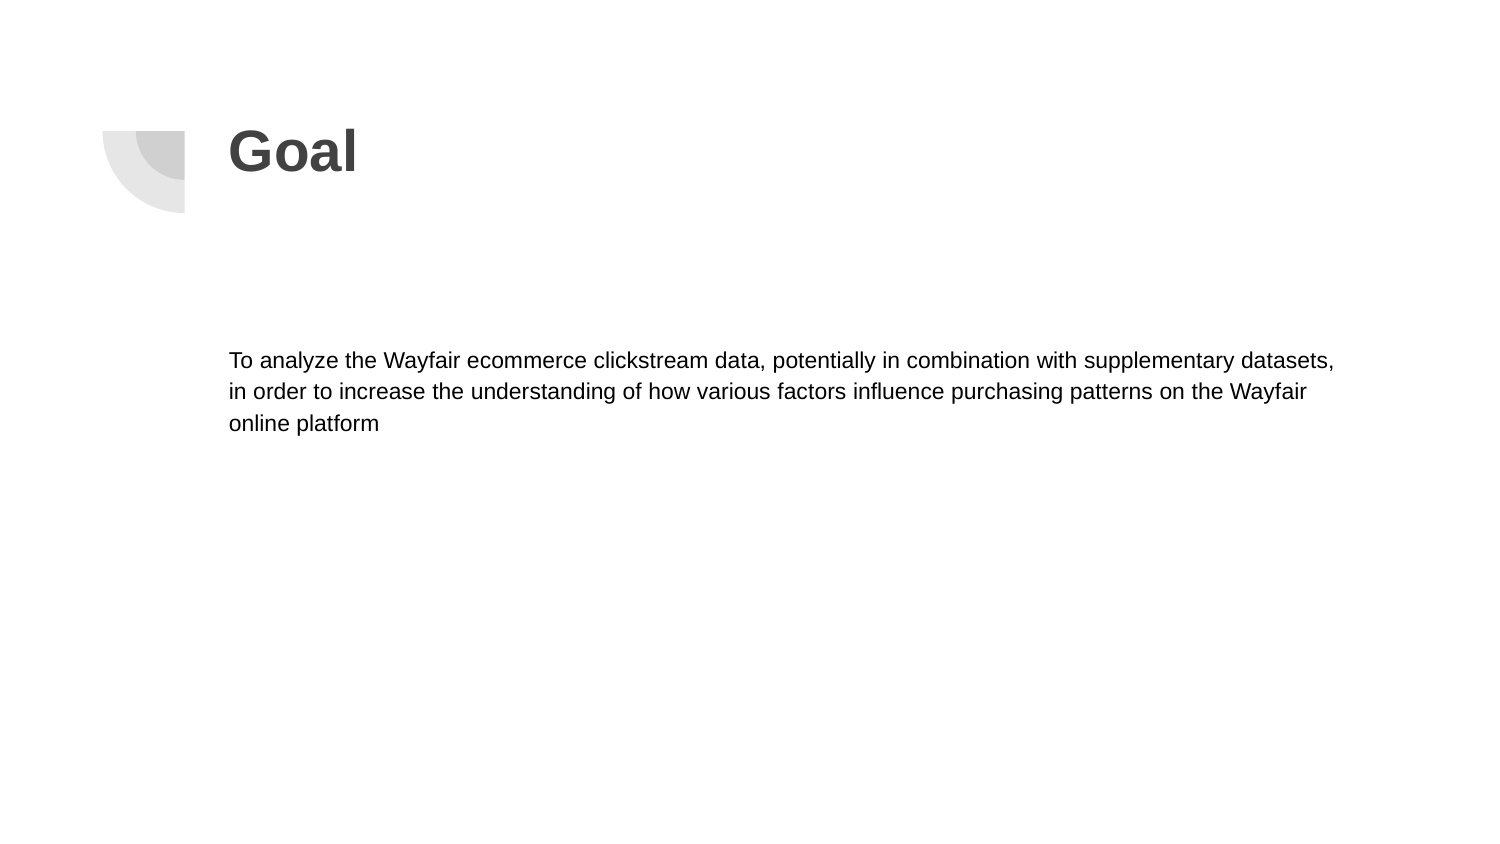

# Goal
To analyze the Wayfair ecommerce clickstream data, potentially in combination with supplementary datasets, in order to increase the understanding of how various factors influence purchasing patterns on the Wayfair online platform